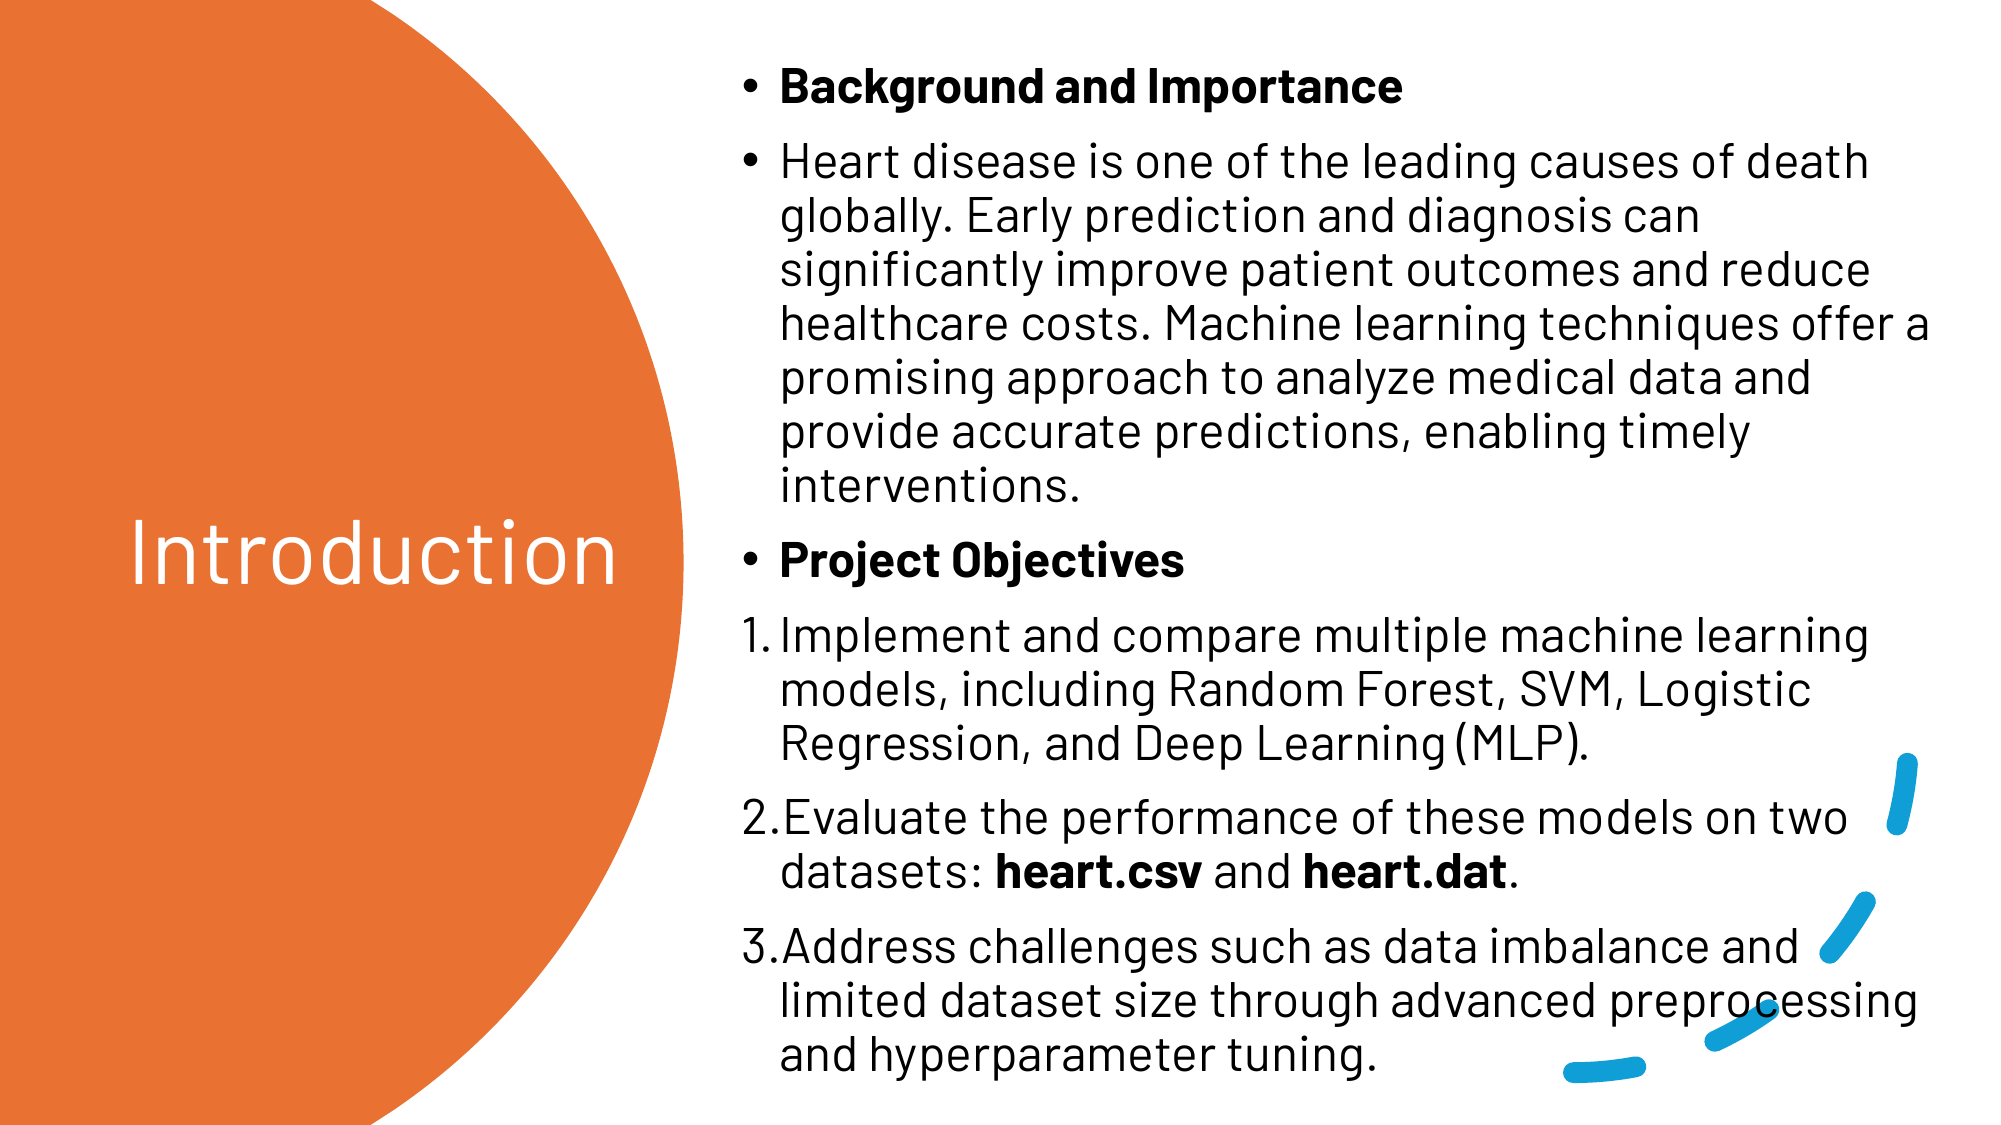

Background and Importance
Heart disease is one of the leading causes of death globally. Early prediction and diagnosis can significantly improve patient outcomes and reduce healthcare costs. Machine learning techniques offer a promising approach to analyze medical data and provide accurate predictions, enabling timely interventions.
Project Objectives
Implement and compare multiple machine learning models, including Random Forest, SVM, Logistic Regression, and Deep Learning (MLP).
Evaluate the performance of these models on two datasets: heart.csv and heart.dat.
Address challenges such as data imbalance and limited dataset size through advanced preprocessing and hyperparameter tuning.
# Introduction